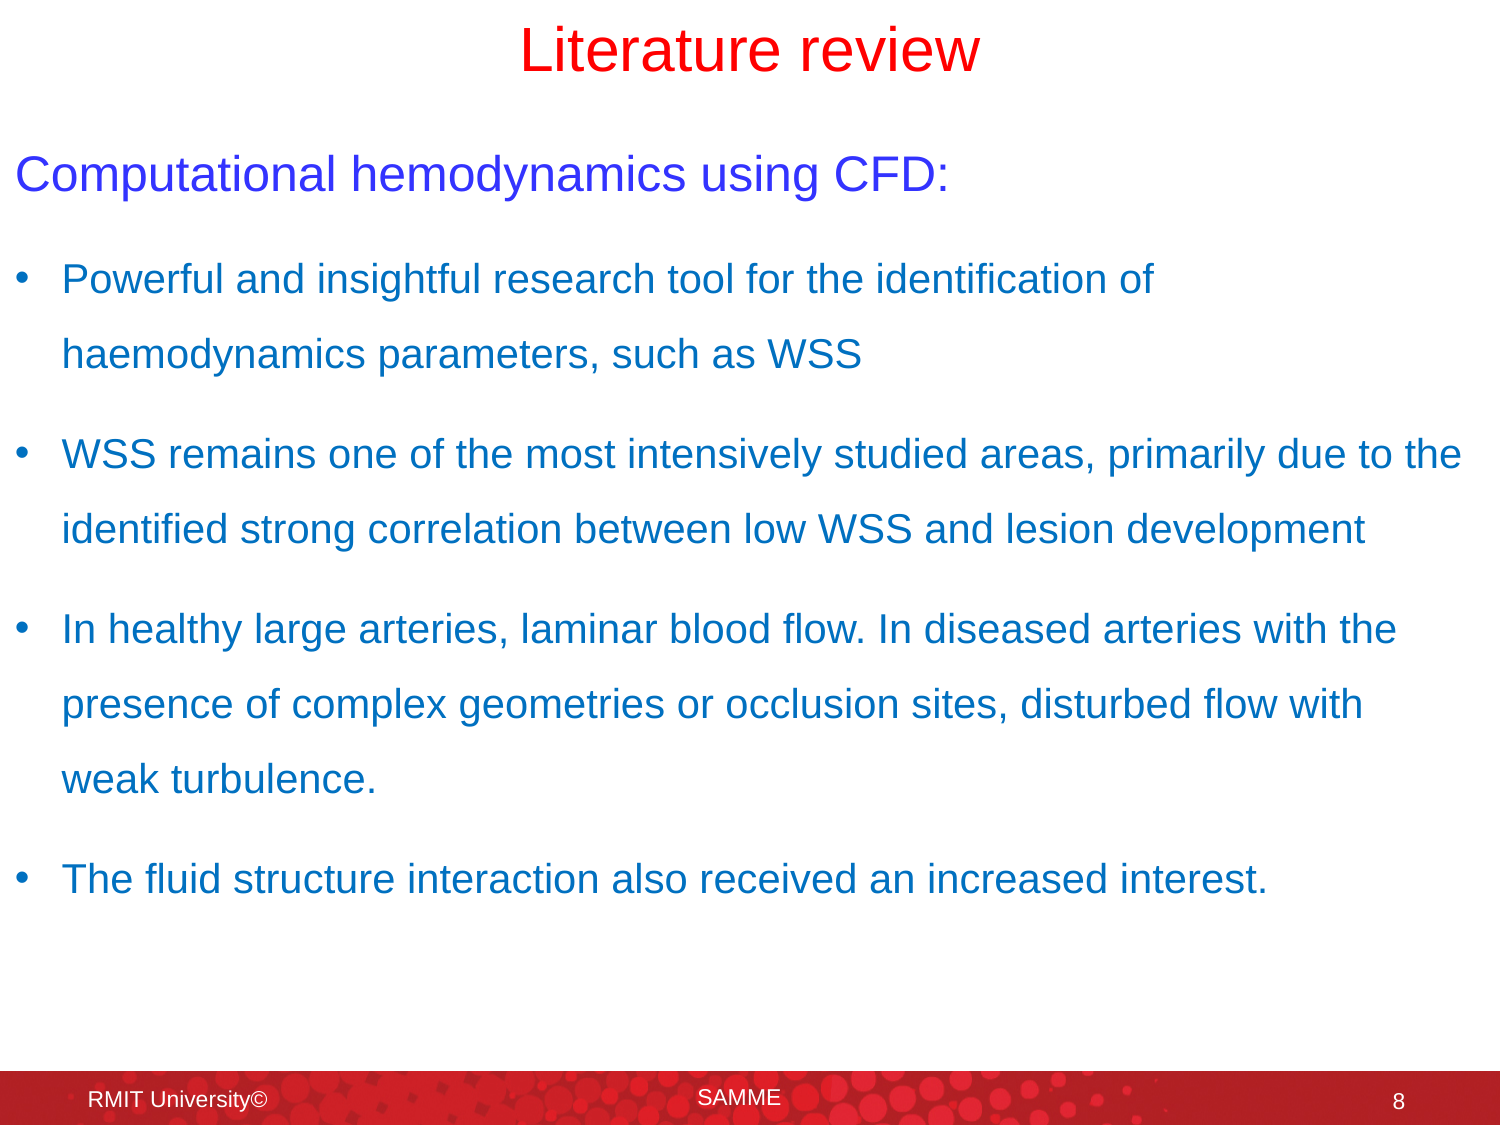

Literature review

Computational hemodynamics using CFD:
Powerful and insightful research tool for the identification of haemodynamics parameters, such as WSS
WSS remains one of the most intensively studied areas, primarily due to the identified strong correlation between low WSS and lesion development
In healthy large arteries, laminar blood flow. In diseased arteries with the presence of complex geometries or occlusion sites, disturbed flow with weak turbulence.
The fluid structure interaction also received an increased interest.

SAMME
RMIT University©
8